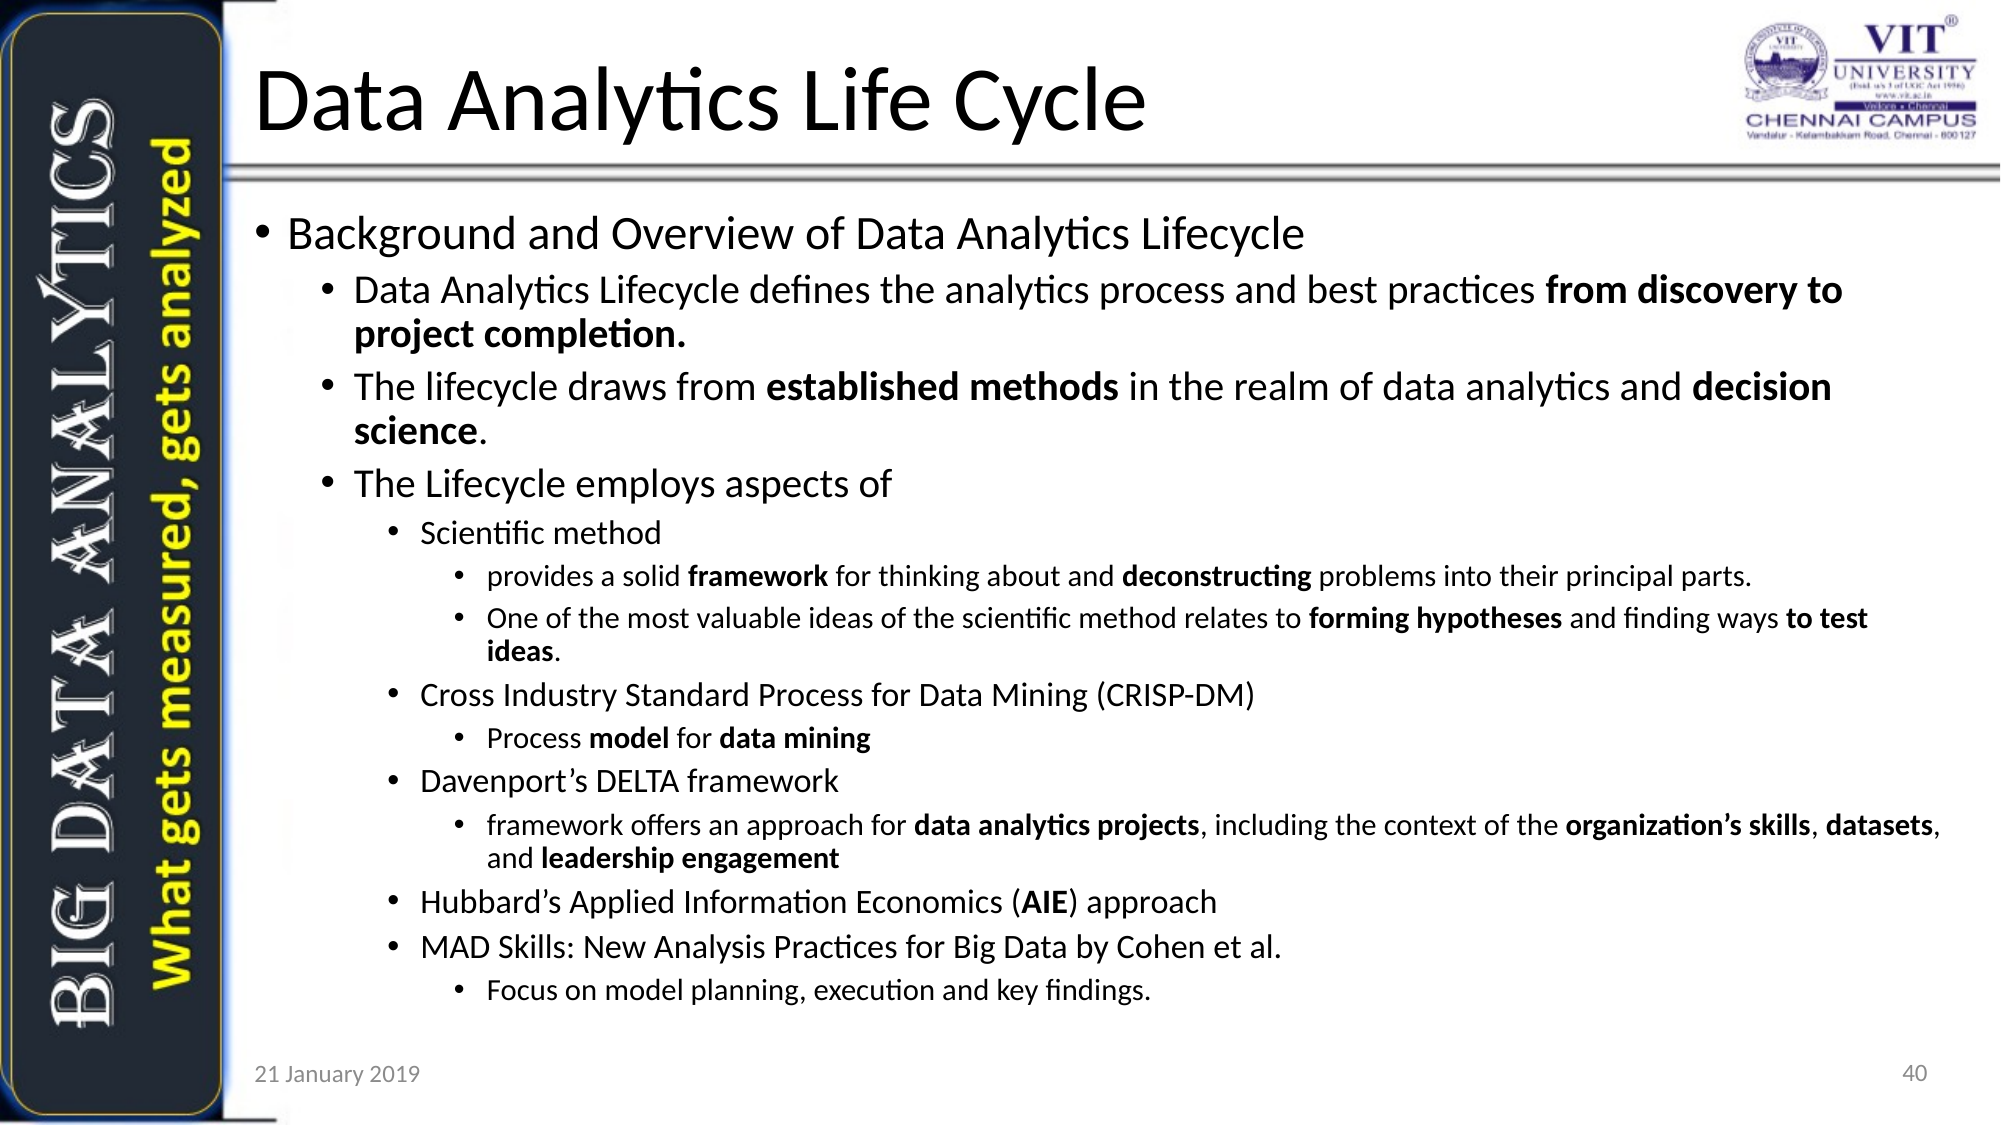

# Data Analytics Life Cycle
Background and Overview of Data Analytics Lifecycle
Data Analytics Lifecycle defines the analytics process and best practices from discovery to project completion.
The lifecycle draws from established methods in the realm of data analytics and decision science.
The Lifecycle employs aspects of
Scientific method
provides a solid framework for thinking about and deconstructing problems into their principal parts.
One of the most valuable ideas of the scientific method relates to forming hypotheses and finding ways to test ideas.
Cross Industry Standard Process for Data Mining (CRISP-DM)
Process model for data mining
Davenport’s DELTA framework
framework offers an approach for data analytics projects, including the context of the organization’s skills, datasets, and leadership engagement
Hubbard’s Applied Information Economics (AIE) approach
MAD Skills: New Analysis Practices for Big Data by Cohen et al.
Focus on model planning, execution and key findings.

40
21 January 2019